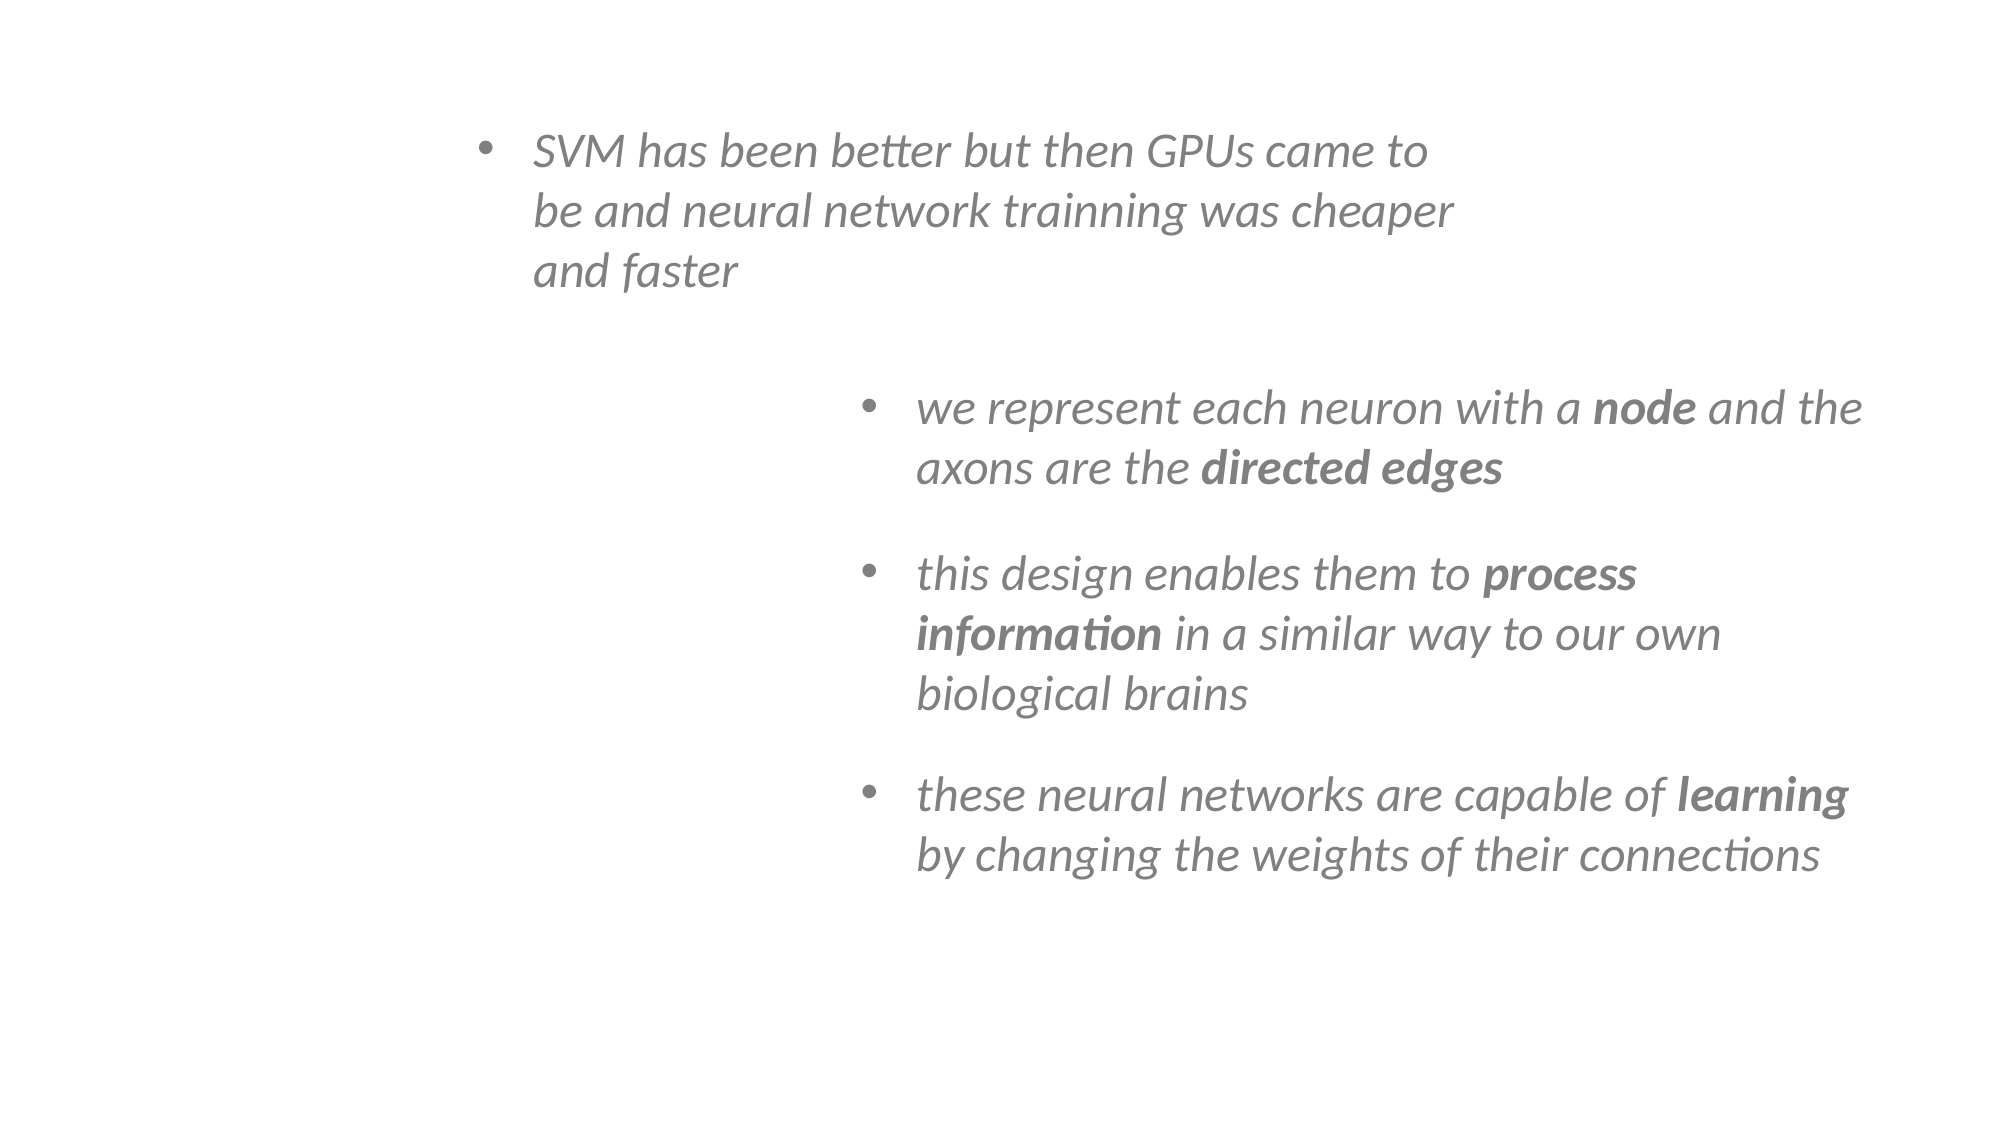

SVM has been better but then GPUs came to be and neural network trainning was cheaper and faster

we represent each neuron with a node and the axons are the directed edges
this design enables them to process information in a similar way to our own biological brains
these neural networks are capable of learning by changing the weights of their connections